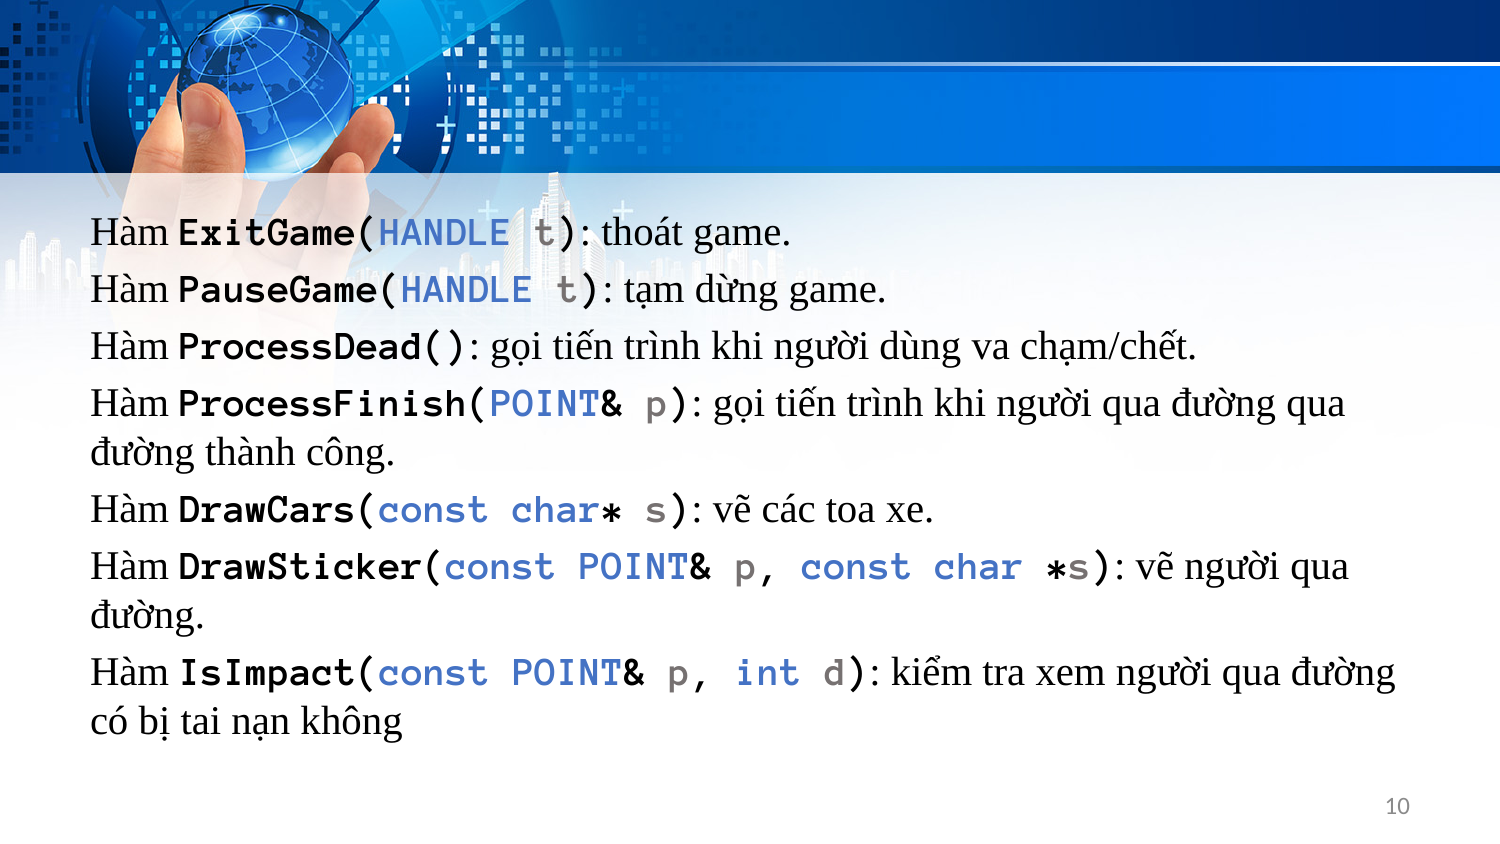

Hàm ExitGame(HANDLE t): thoát game.
Hàm PauseGame(HANDLE t): tạm dừng game.
Hàm ProcessDead(): gọi tiến trình khi người dùng va chạm/chết.
Hàm ProcessFinish(POINT& p): gọi tiến trình khi người qua đường qua đường thành công.
Hàm DrawCars(const char* s): vẽ các toa xe.
Hàm DrawSticker(const POINT& p, const char *s): vẽ người qua đường.
Hàm IsImpact(const POINT& p, int d): kiểm tra xem người qua đường có bị tai nạn không
10